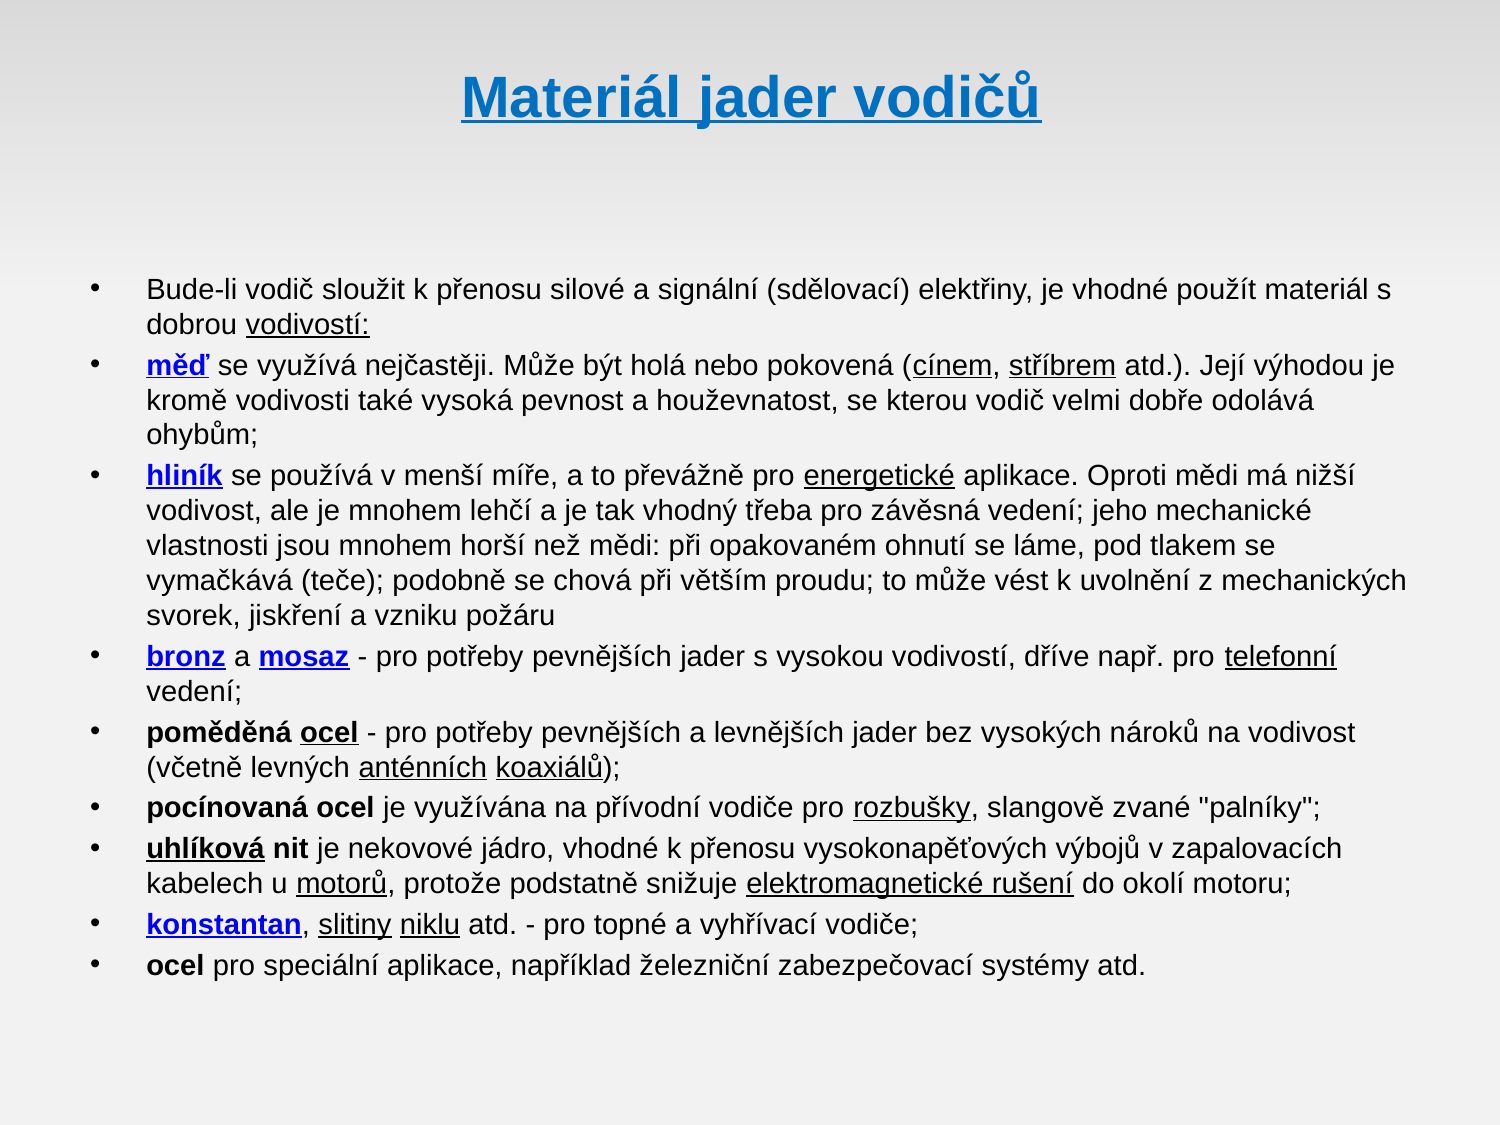

# Materiál jader vodičů
Bude-li vodič sloužit k přenosu silové a signální (sdělovací) elektřiny, je vhodné použít materiál s dobrou vodivostí:
měď se využívá nejčastěji. Může být holá nebo pokovená (cínem, stříbrem atd.). Její výhodou je kromě vodivosti také vysoká pevnost a houževnatost, se kterou vodič velmi dobře odolává ohybům;
hliník se používá v menší míře, a to převážně pro energetické aplikace. Oproti mědi má nižší vodivost, ale je mnohem lehčí a je tak vhodný třeba pro závěsná vedení; jeho mechanické vlastnosti jsou mnohem horší než mědi: při opakovaném ohnutí se láme, pod tlakem se vymačkává (teče); podobně se chová při větším proudu; to může vést k uvolnění z mechanických svorek, jiskření a vzniku požáru
bronz a mosaz - pro potřeby pevnějších jader s vysokou vodivostí, dříve např. pro telefonní vedení;
poměděná ocel - pro potřeby pevnějších a levnějších jader bez vysokých nároků na vodivost (včetně levných anténních koaxiálů);
pocínovaná ocel je využívána na přívodní vodiče pro rozbušky, slangově zvané "palníky";
uhlíková nit je nekovové jádro, vhodné k přenosu vysokonapěťových výbojů v zapalovacích kabelech u motorů, protože podstatně snižuje elektromagnetické rušení do okolí motoru;
konstantan, slitiny niklu atd. - pro topné a vyhřívací vodiče;
ocel pro speciální aplikace, například železniční zabezpečovací systémy atd.